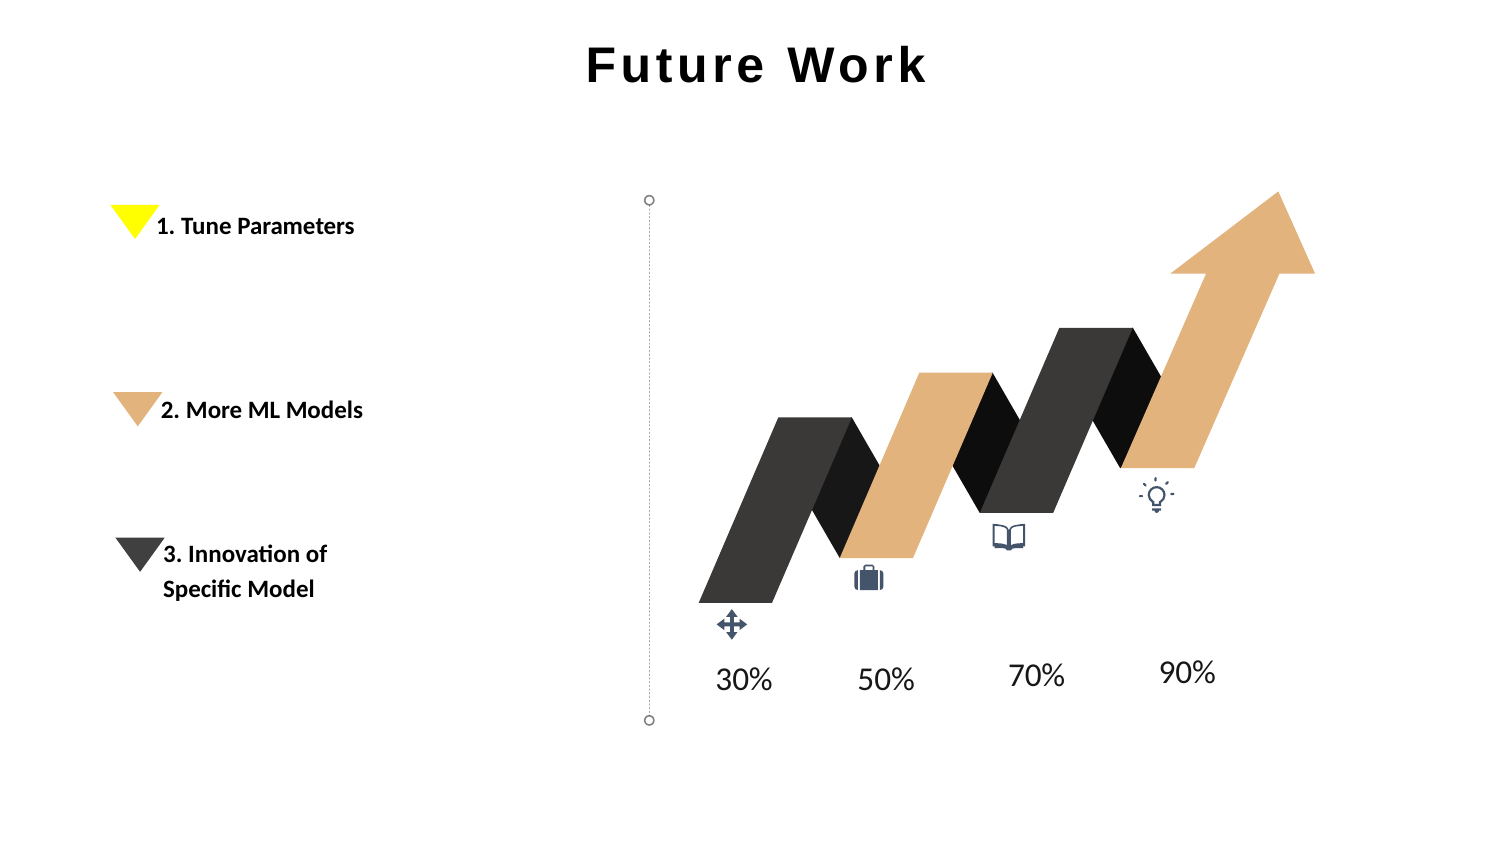

Future Work
1. Tune Parameters

2. More ML Models

3. Innovation of Specific Model

90%
70%
30%
50%